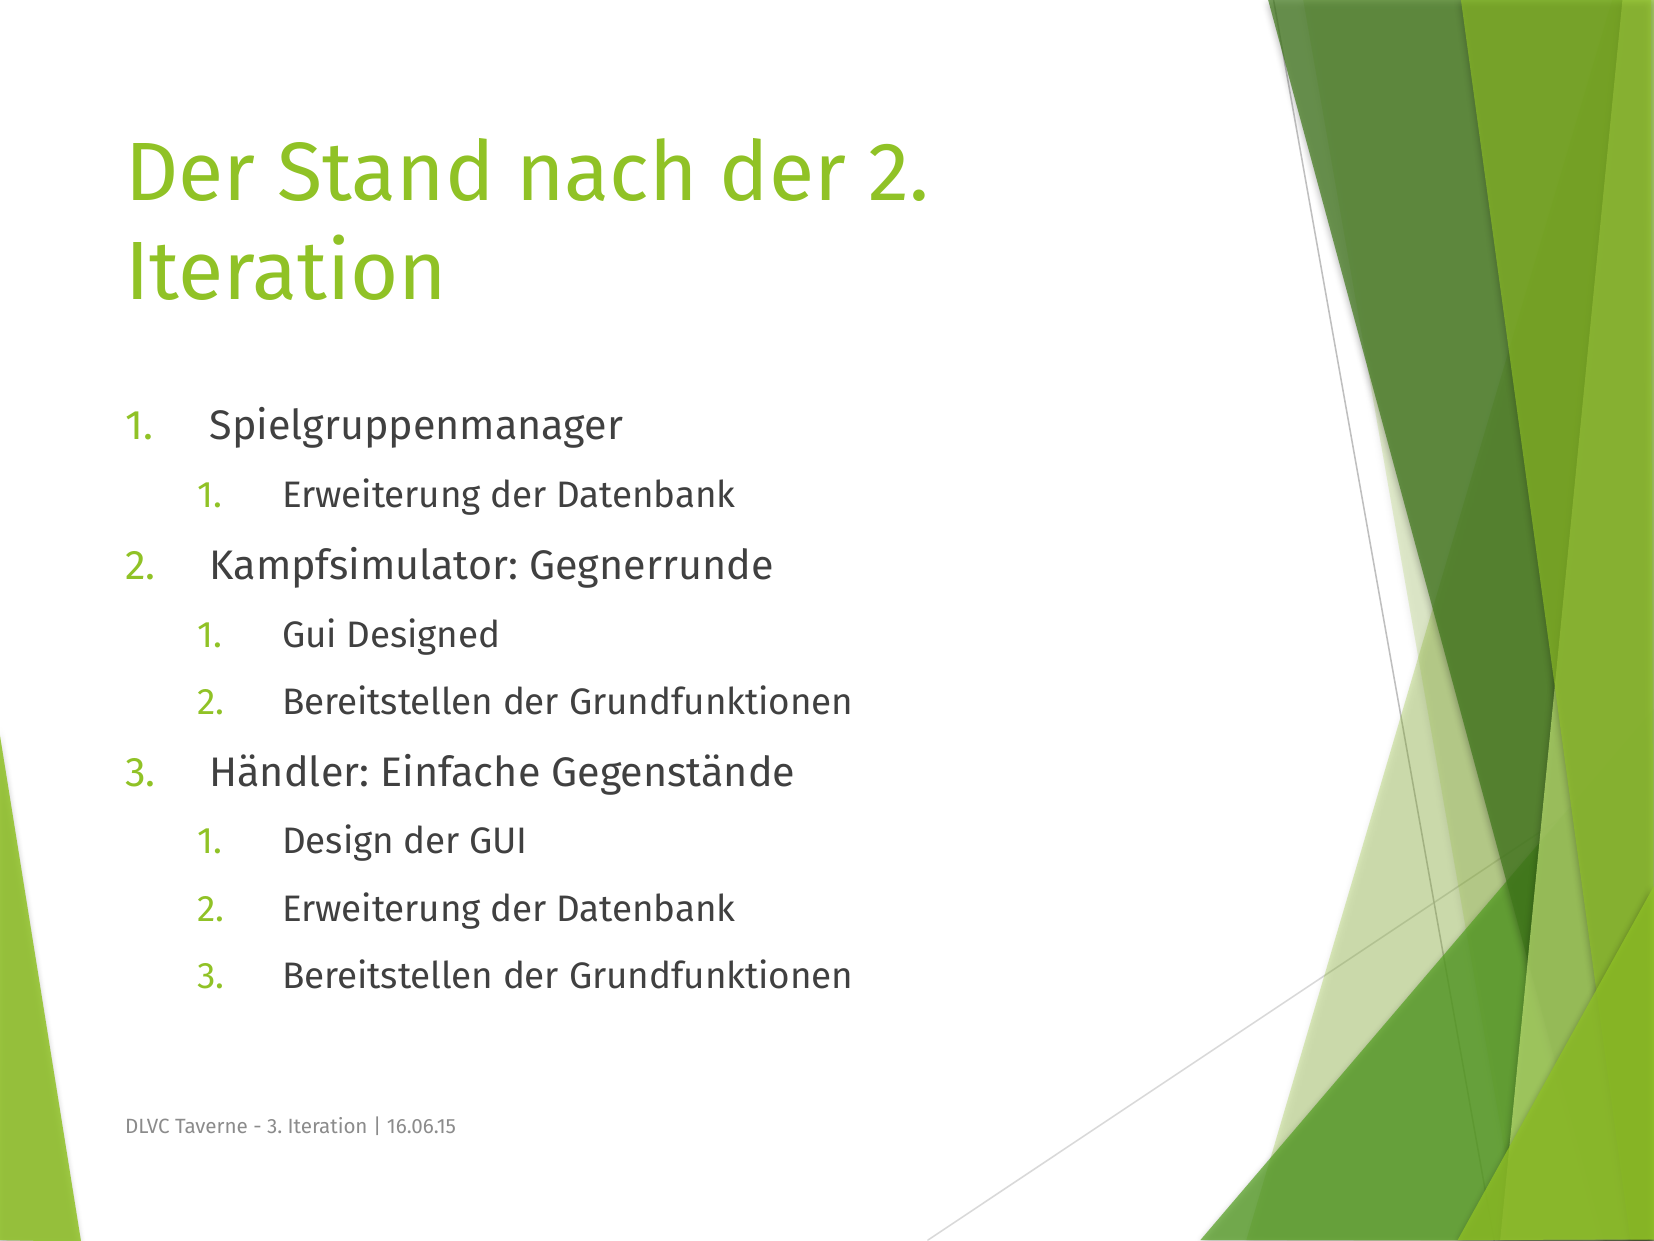

# Der Stand nach der 2. Iteration
Spielgruppenmanager
Erweiterung der Datenbank
Kampfsimulator: Gegnerrunde
Gui Designed
Bereitstellen der Grundfunktionen
Händler: Einfache Gegenstände
Design der GUI
Erweiterung der Datenbank
Bereitstellen der Grundfunktionen
DLVC Taverne - 3. Iteration | 16.06.15